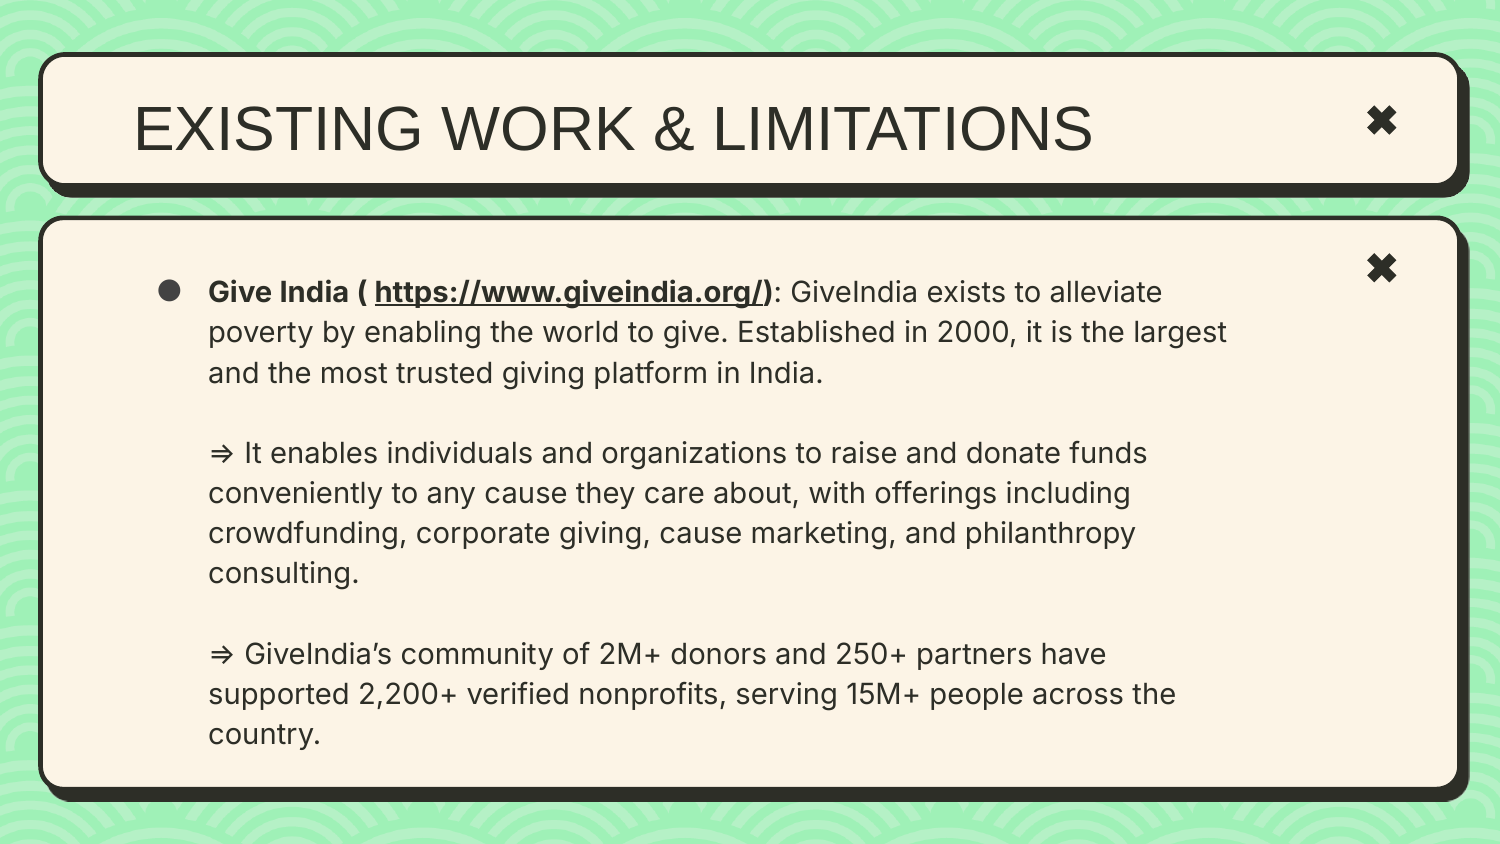

# EXISTING WORK & LIMITATIONS

Give India ( https://www.giveindia.org/)​: GiveIndia exists to alleviate poverty by enabling the world to give. Established in 2000, it is the largest and the most trusted giving platform in India.
⇒ It enables individuals and organizations to raise and donate funds conveniently to any cause they care about, with offerings including crowdfunding, corporate giving, cause marketing, and philanthropy consulting.
⇒ GiveIndia’s community of 2M+ donors and 250+ partners have supported 2,200+ verified nonprofits, serving 15M+ people across the country.​